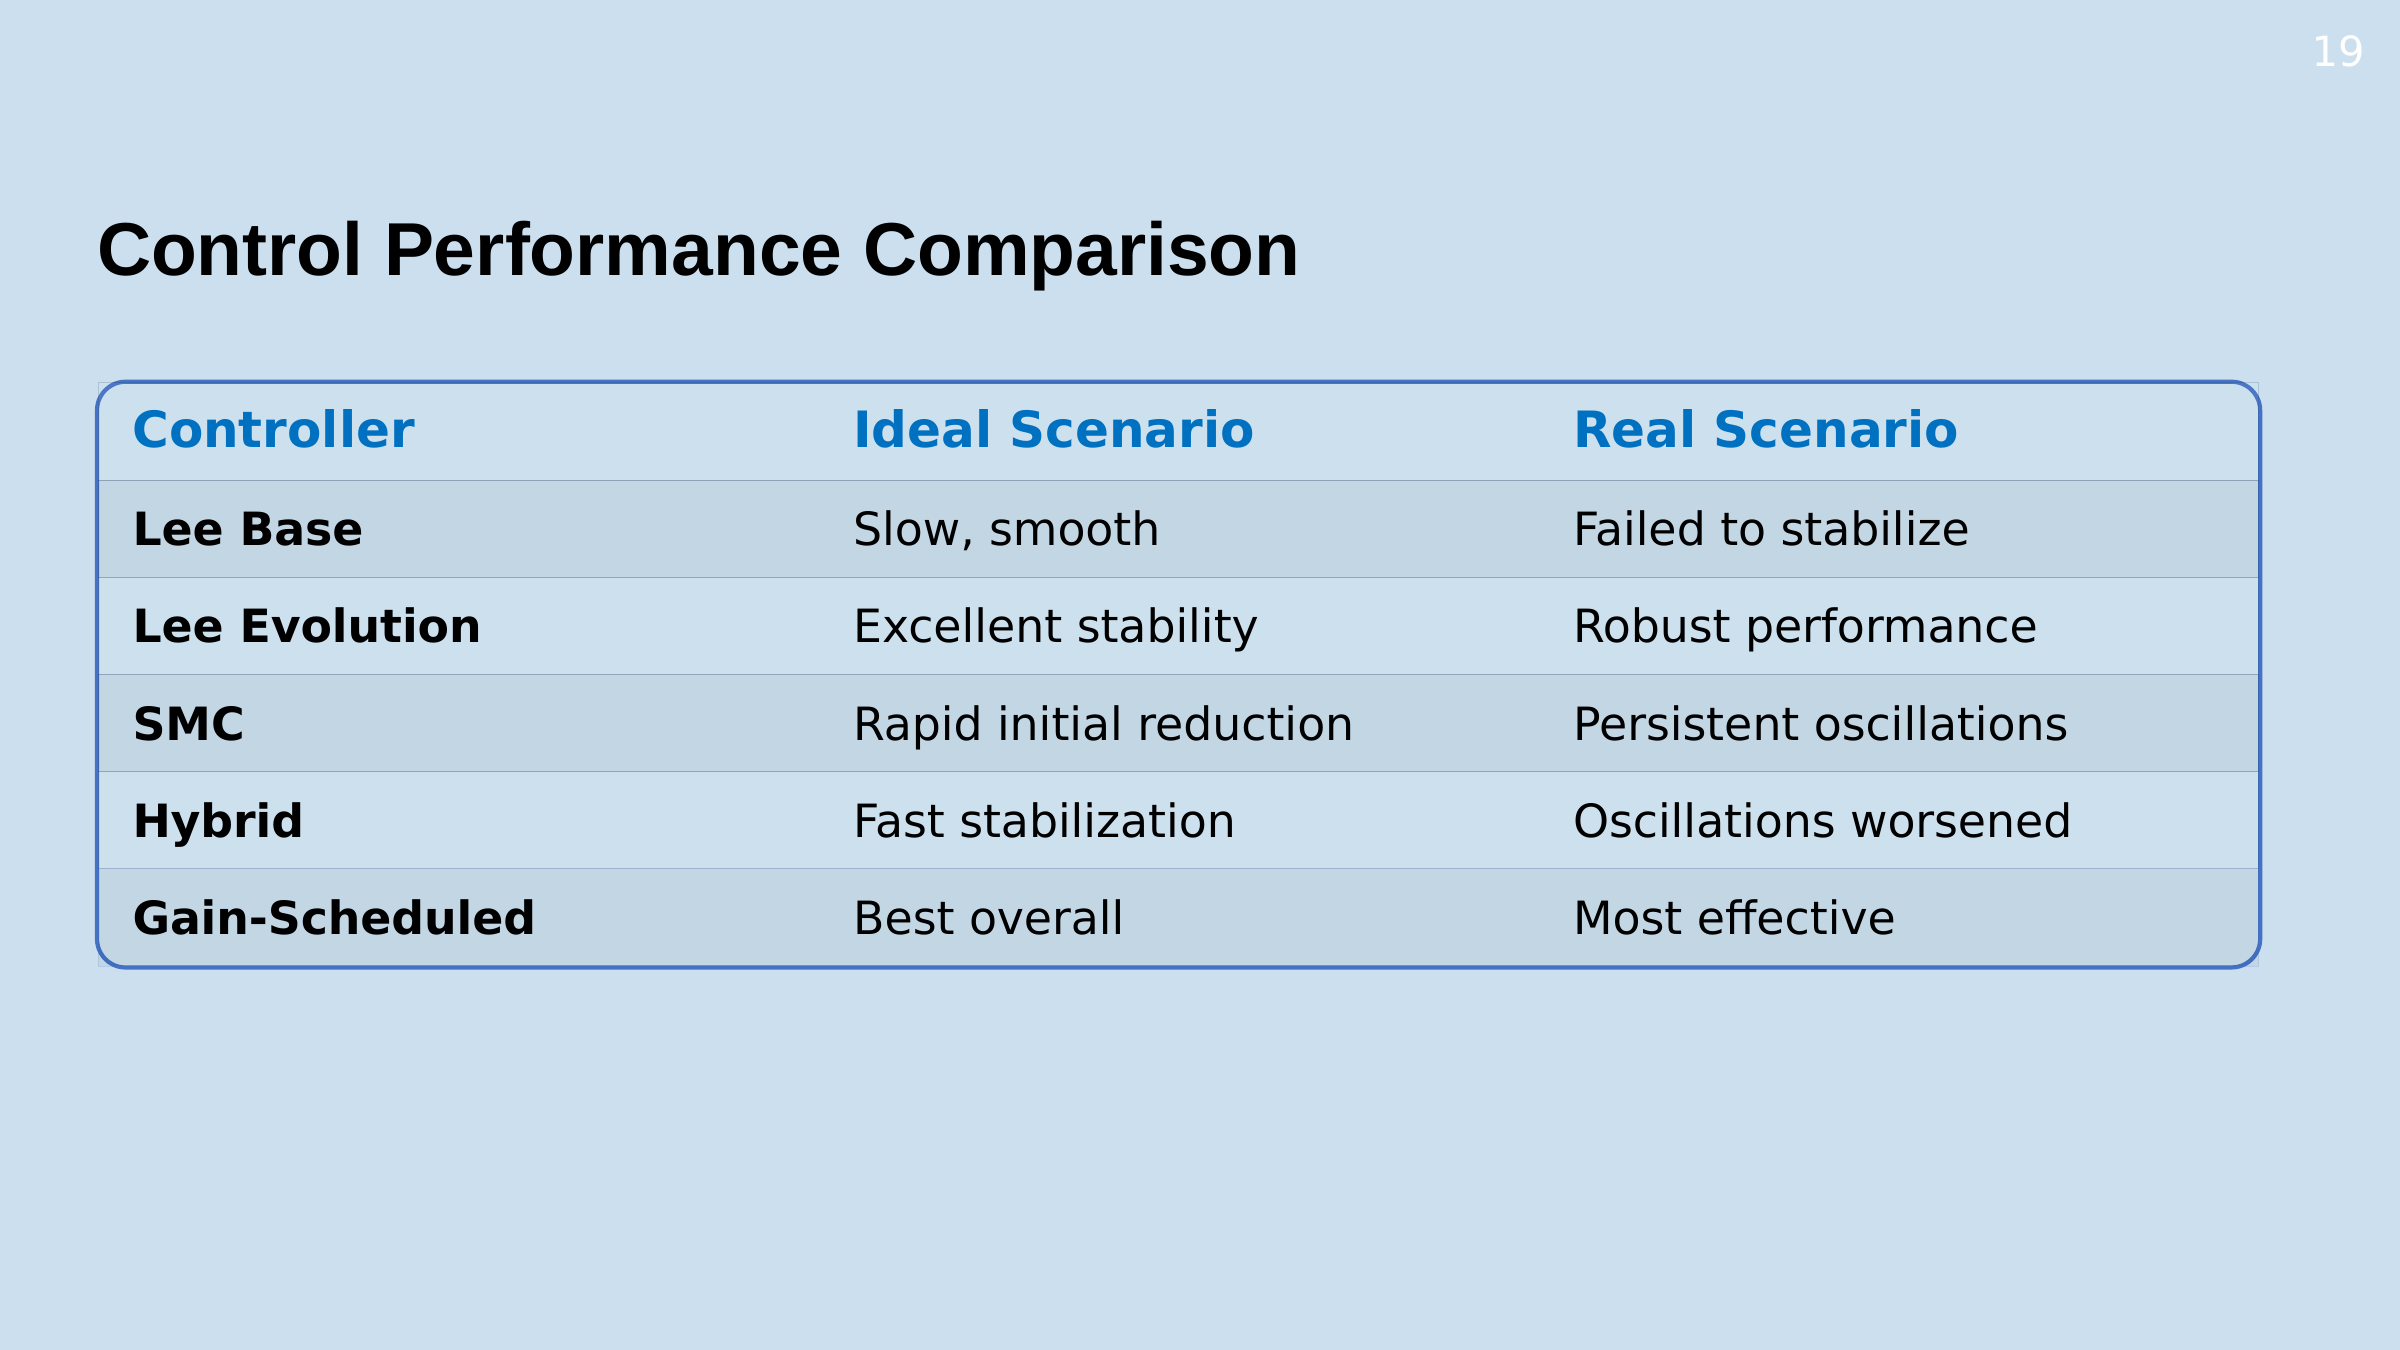

19
Control Performance Comparison

Controller
Ideal Scenario
Real Scenario

Lee Base
Slow, smooth
Failed to stabilize

Lee Evolution
Excellent stability
Robust performance

SMC
Rapid initial reduction
Persistent oscillations

Hybrid
Fast stabilization
Oscillations worsened

Gain-Scheduled
Best overall
Most effective